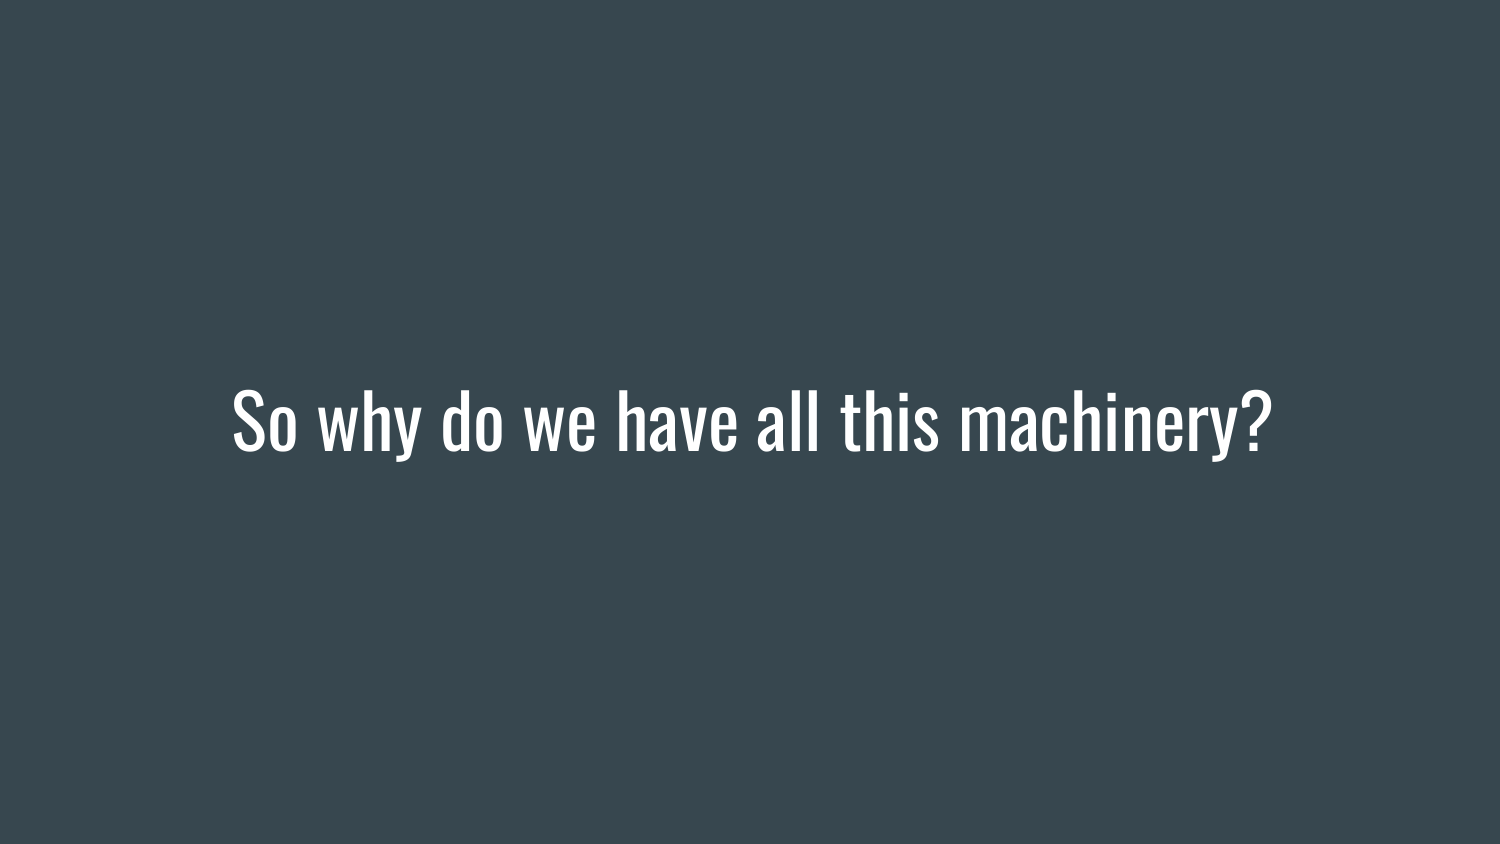

# So why do we have all this machinery?